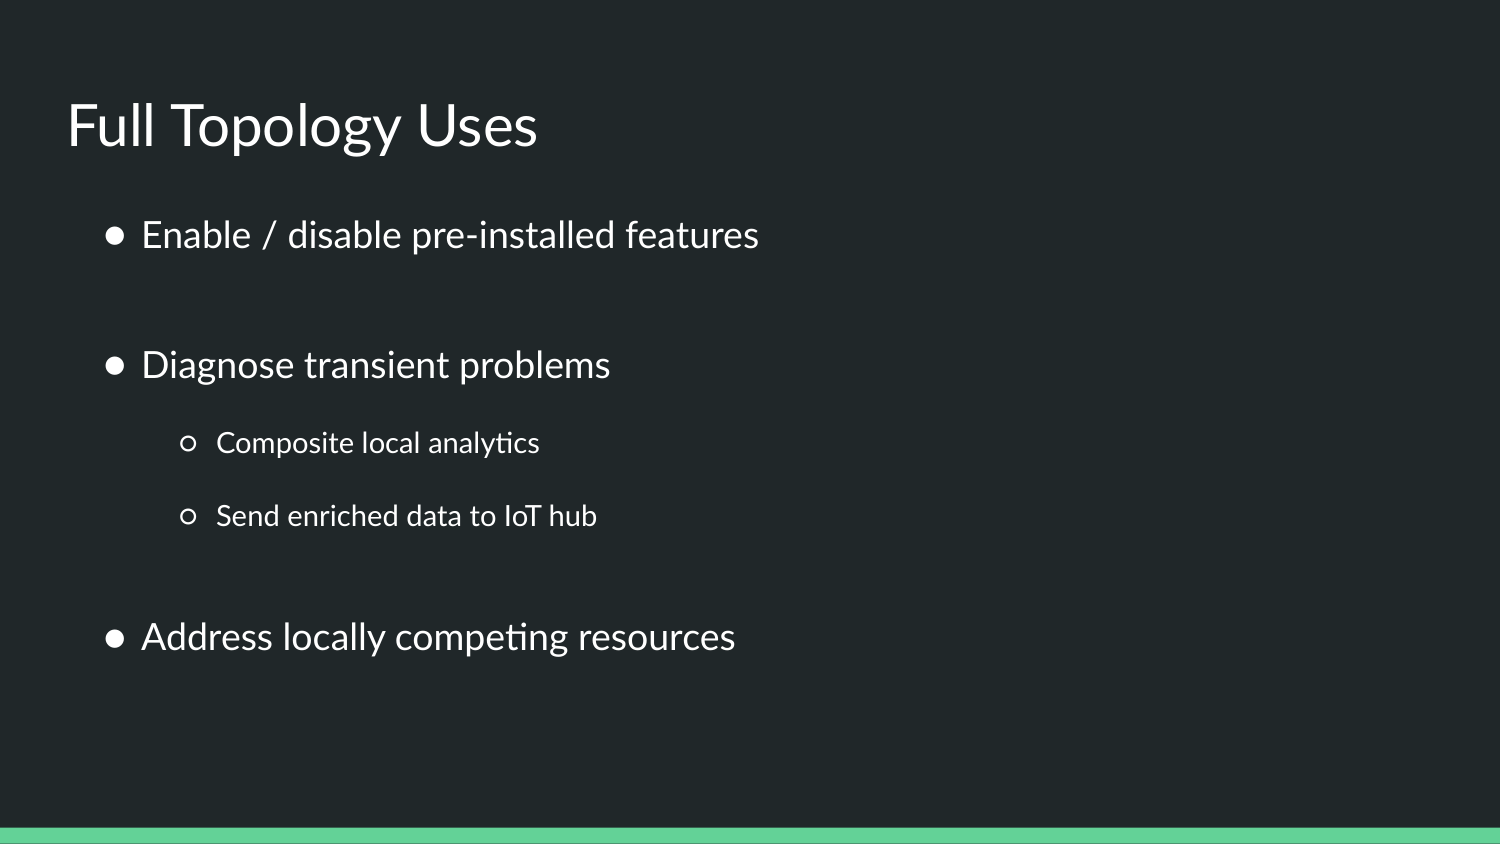

# Full Topology Uses
Enable / disable pre-installed features
Diagnose transient problems
Composite local analytics
Send enriched data to IoT hub
Address locally competing resources